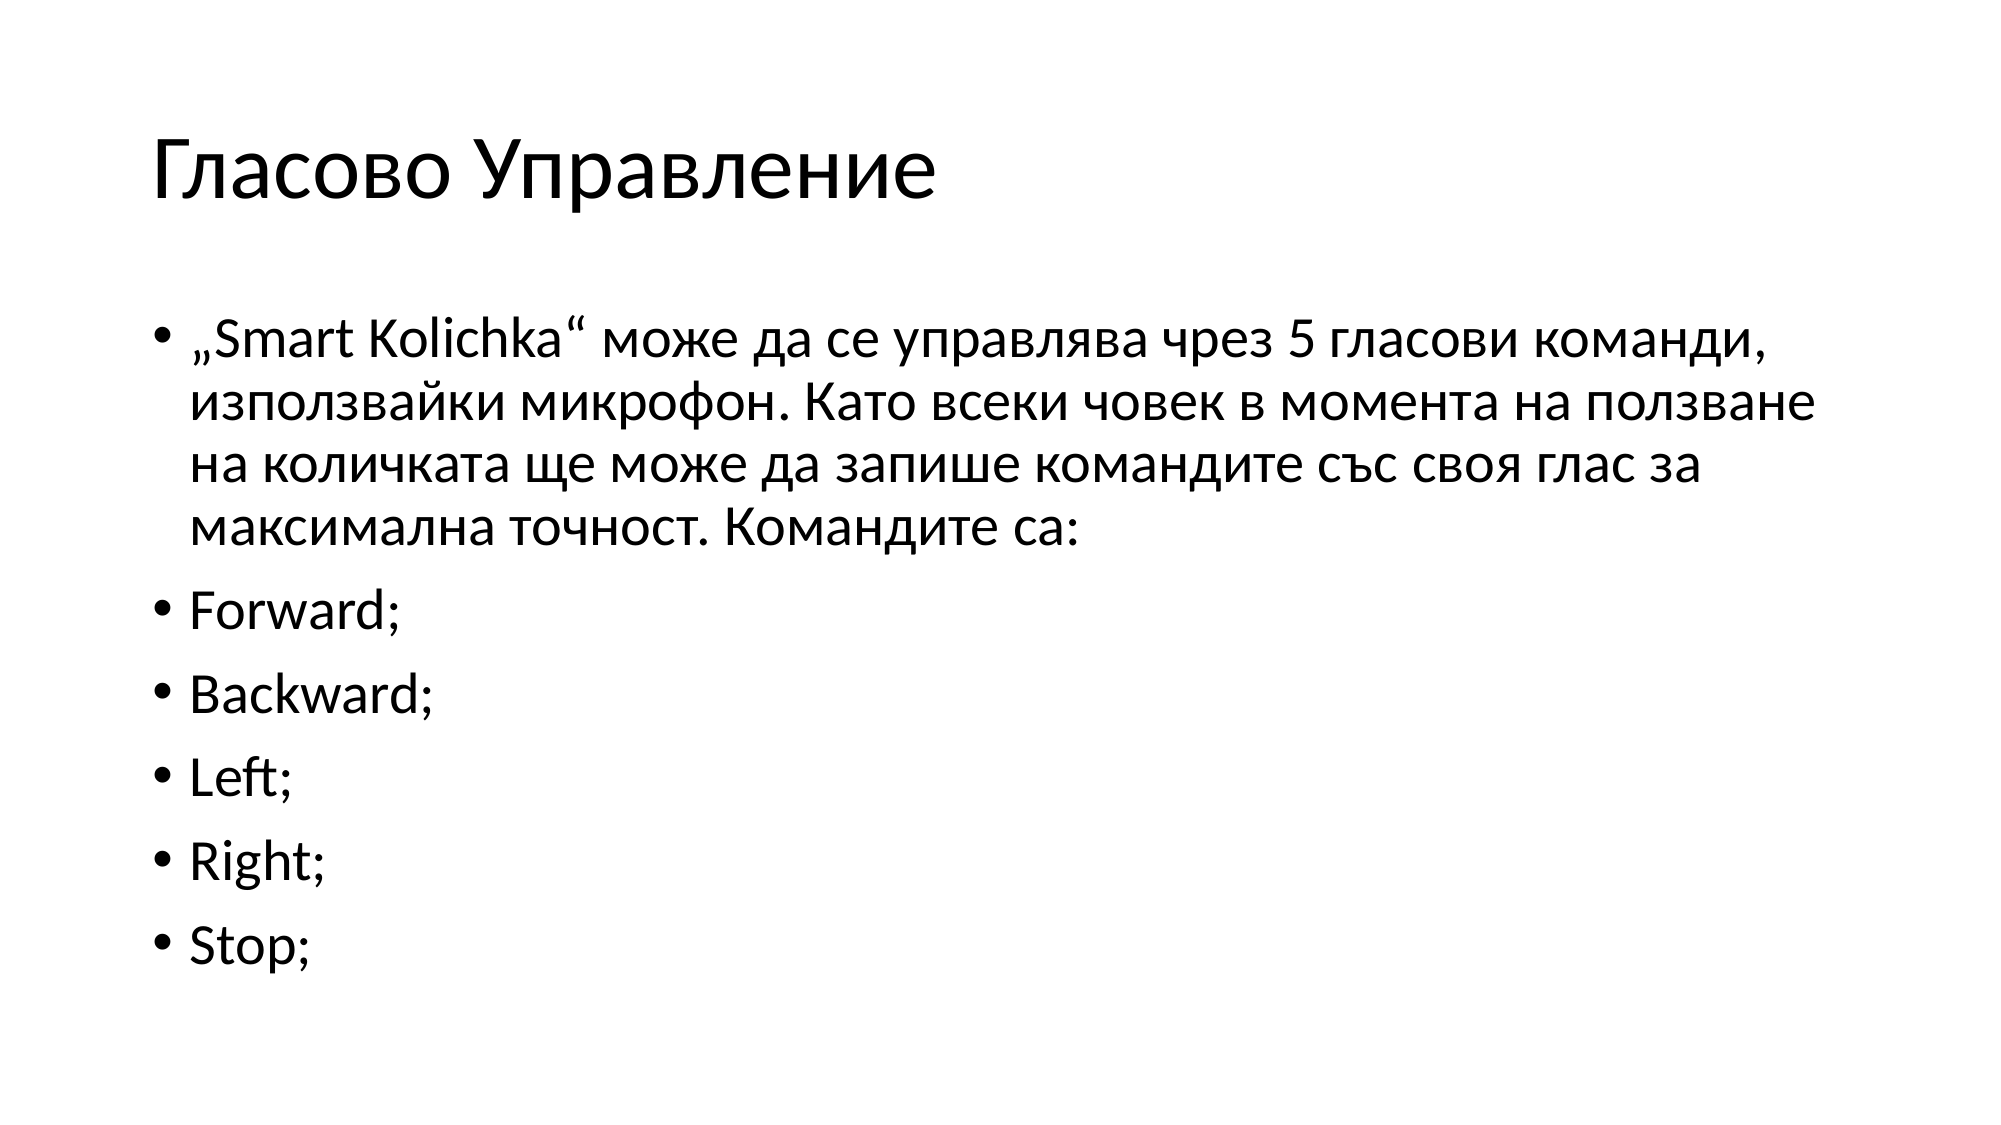

# Гласово Управление
„Smart Kolichka“ може да се управлява чрез 5 гласови команди, използвайки микрофон. Като всеки човек в момента на ползване на количката ще може да запише командите със своя глас за максимална точност. Командите са:
Forward;
Backward;
Left;
Right;
Stop;